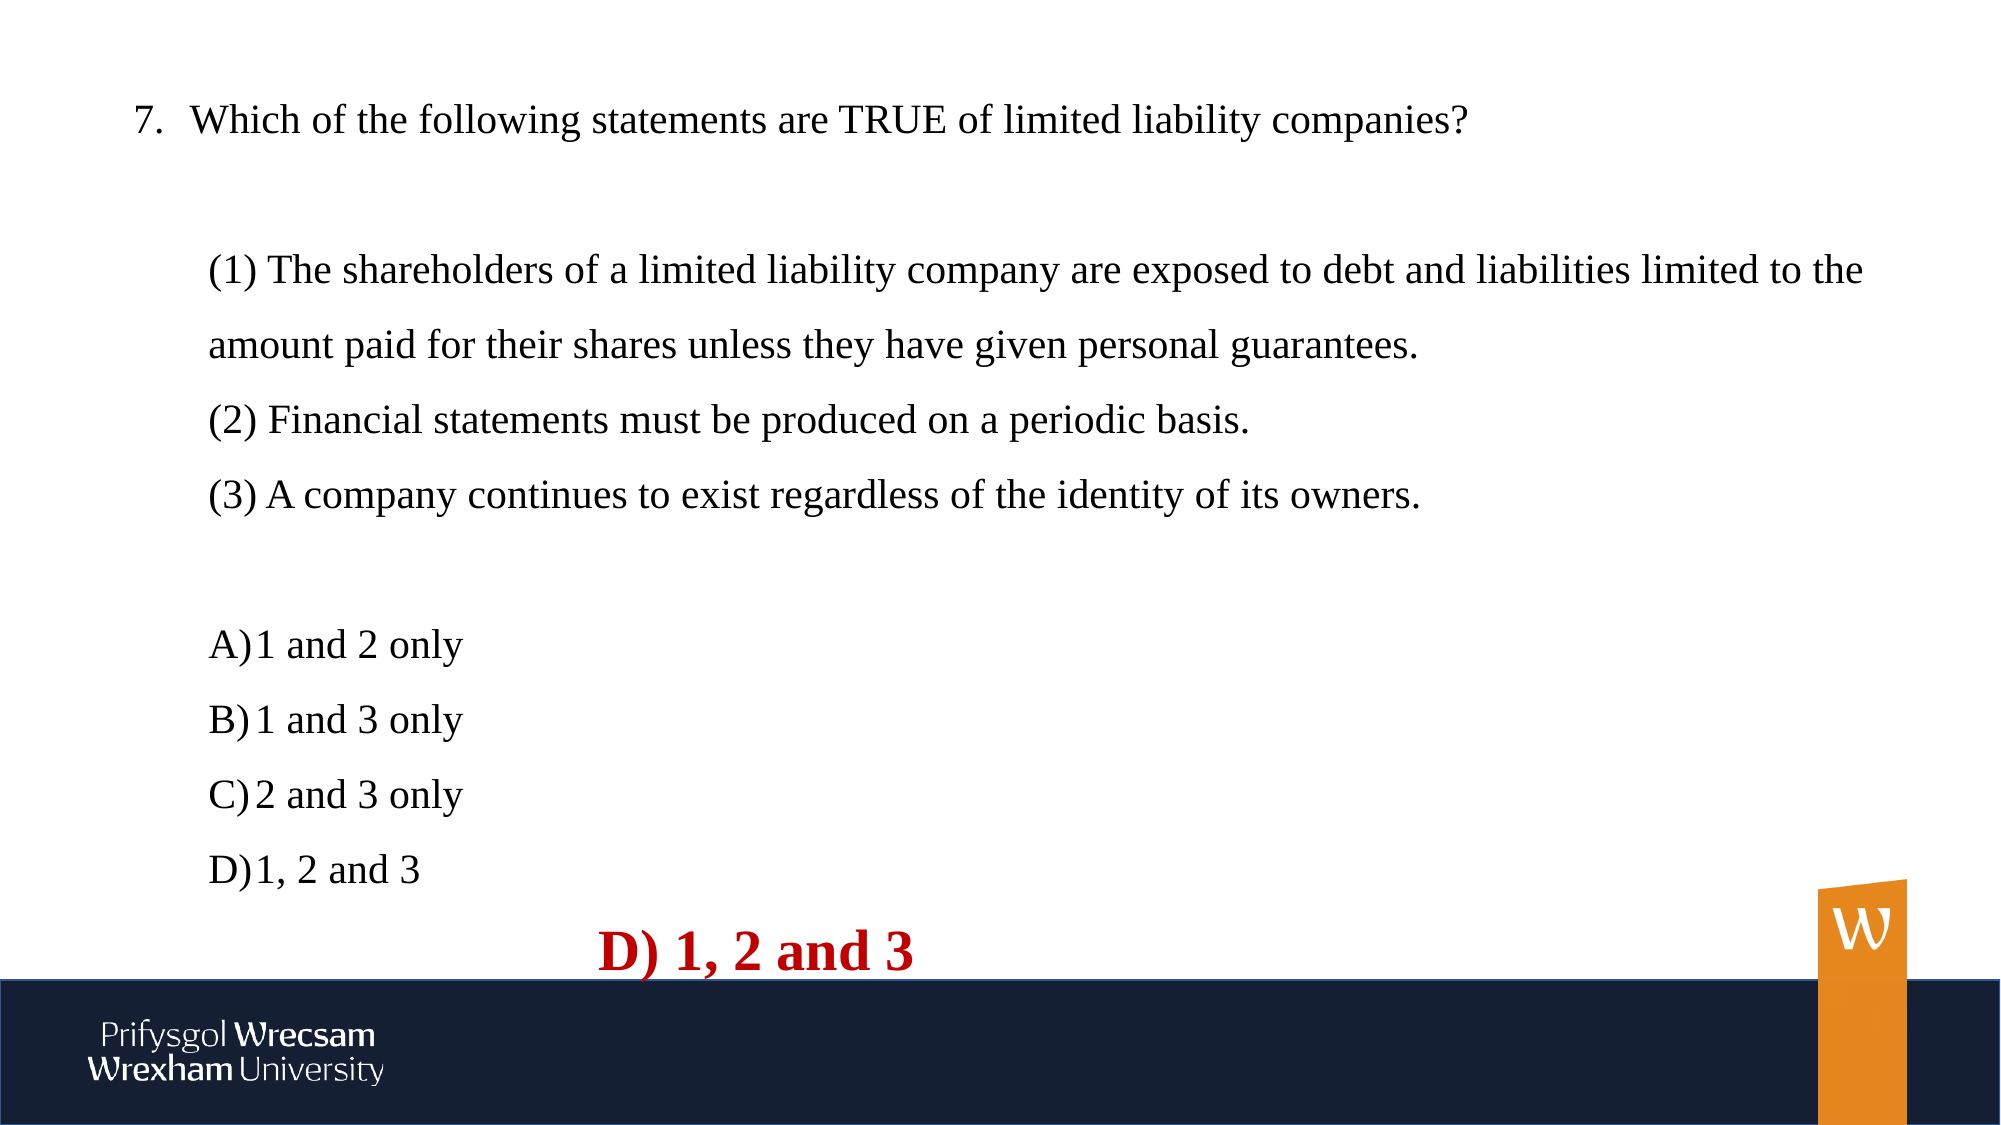

Which of the following statements are TRUE of limited liability companies?

(1) The shareholders of a limited liability company are exposed to debt and liabilities limited to the amount paid for their shares unless they have given personal guarantees.
(2) Financial statements must be produced on a periodic basis.
(3) A company continues to exist regardless of the identity of its owners.

1 and 2 only
1 and 3 only
2 and 3 only
1, 2 and 3

D) 1, 2 and 3